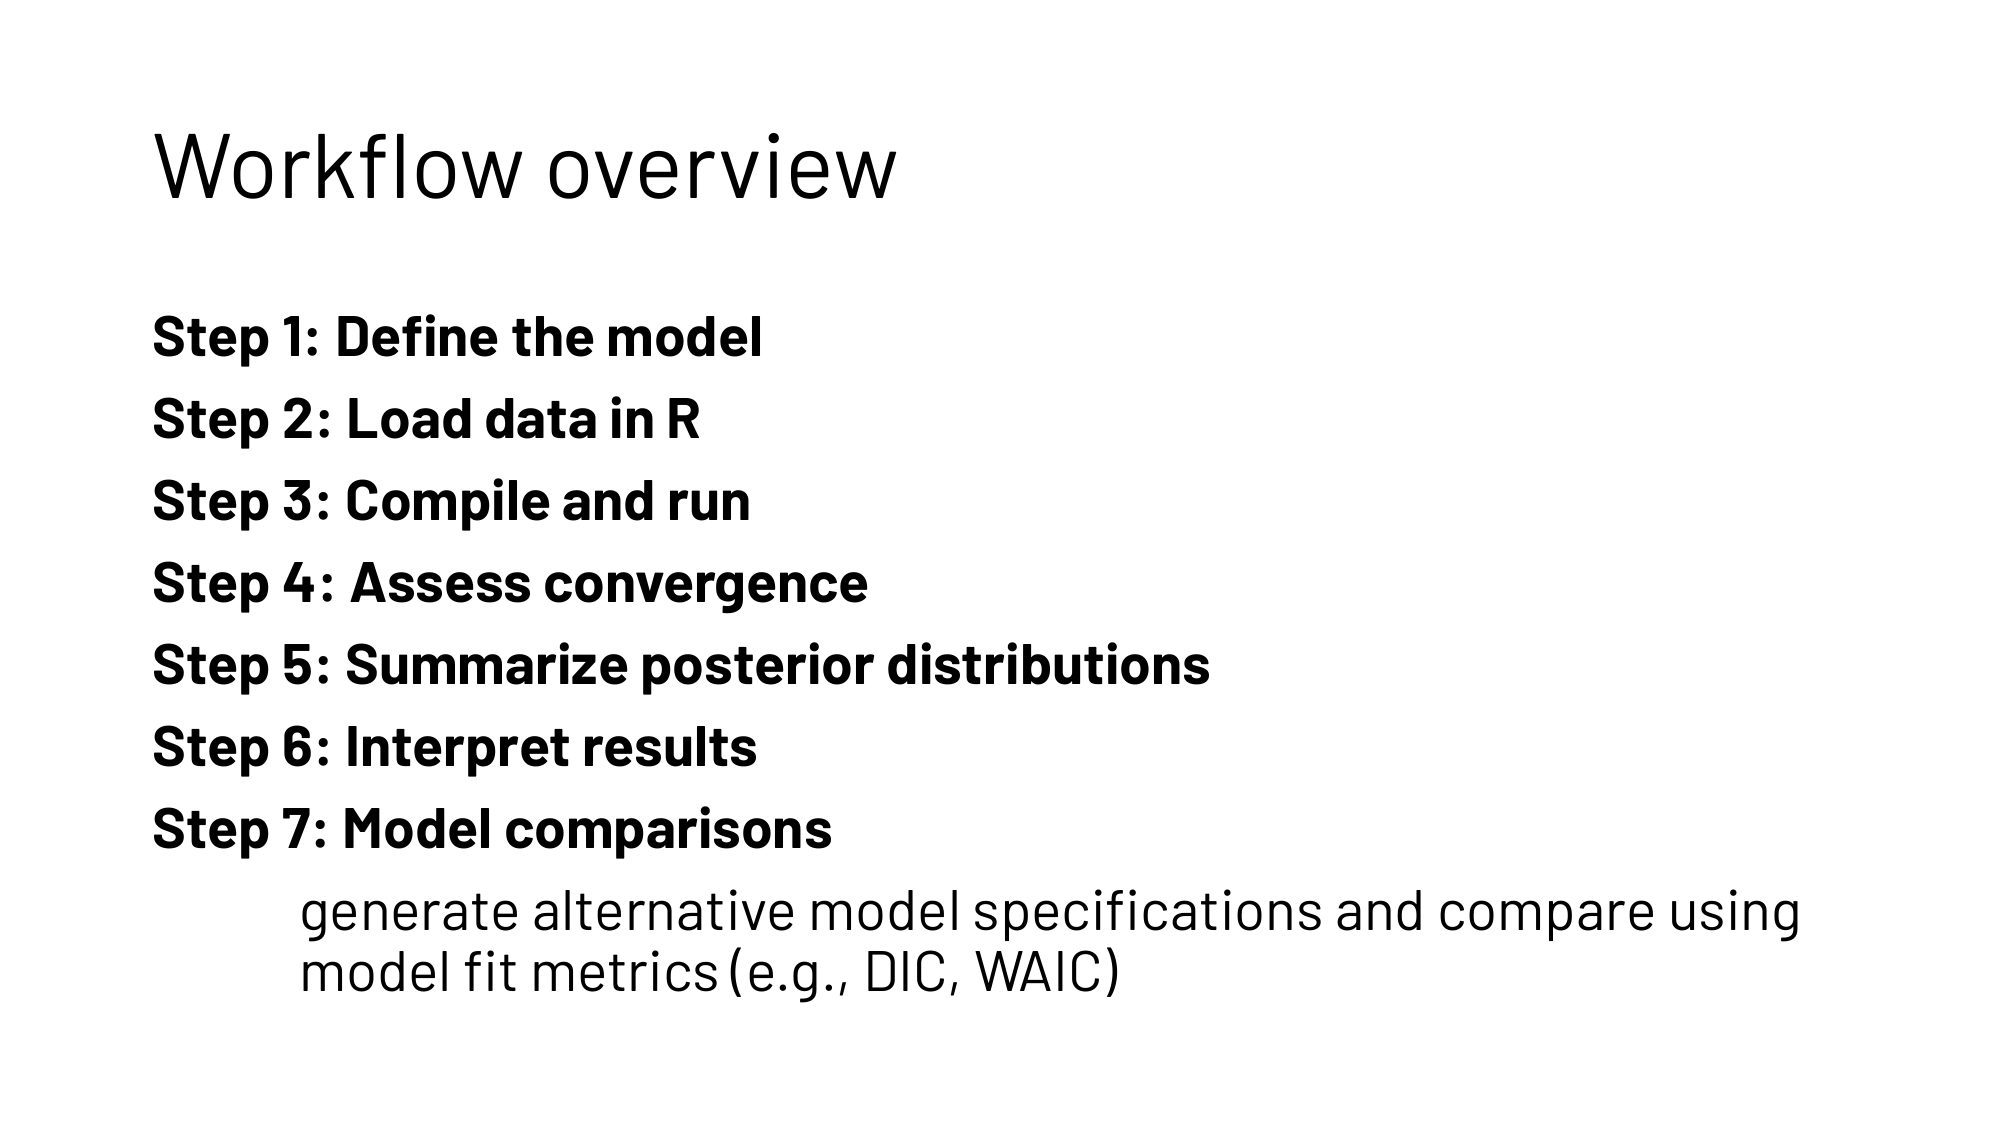

# Workflow overview
Step 1: Define the model
Step 2: Load data in R
Step 3: Compile and run
Step 4: Assess convergence
Step 5: Summarize posterior distributions
Step 6: Interpret results
Step 7: Model comparisons
	generate alternative model specifications and compare using 	model fit metrics (e.g., DIC, WAIC)